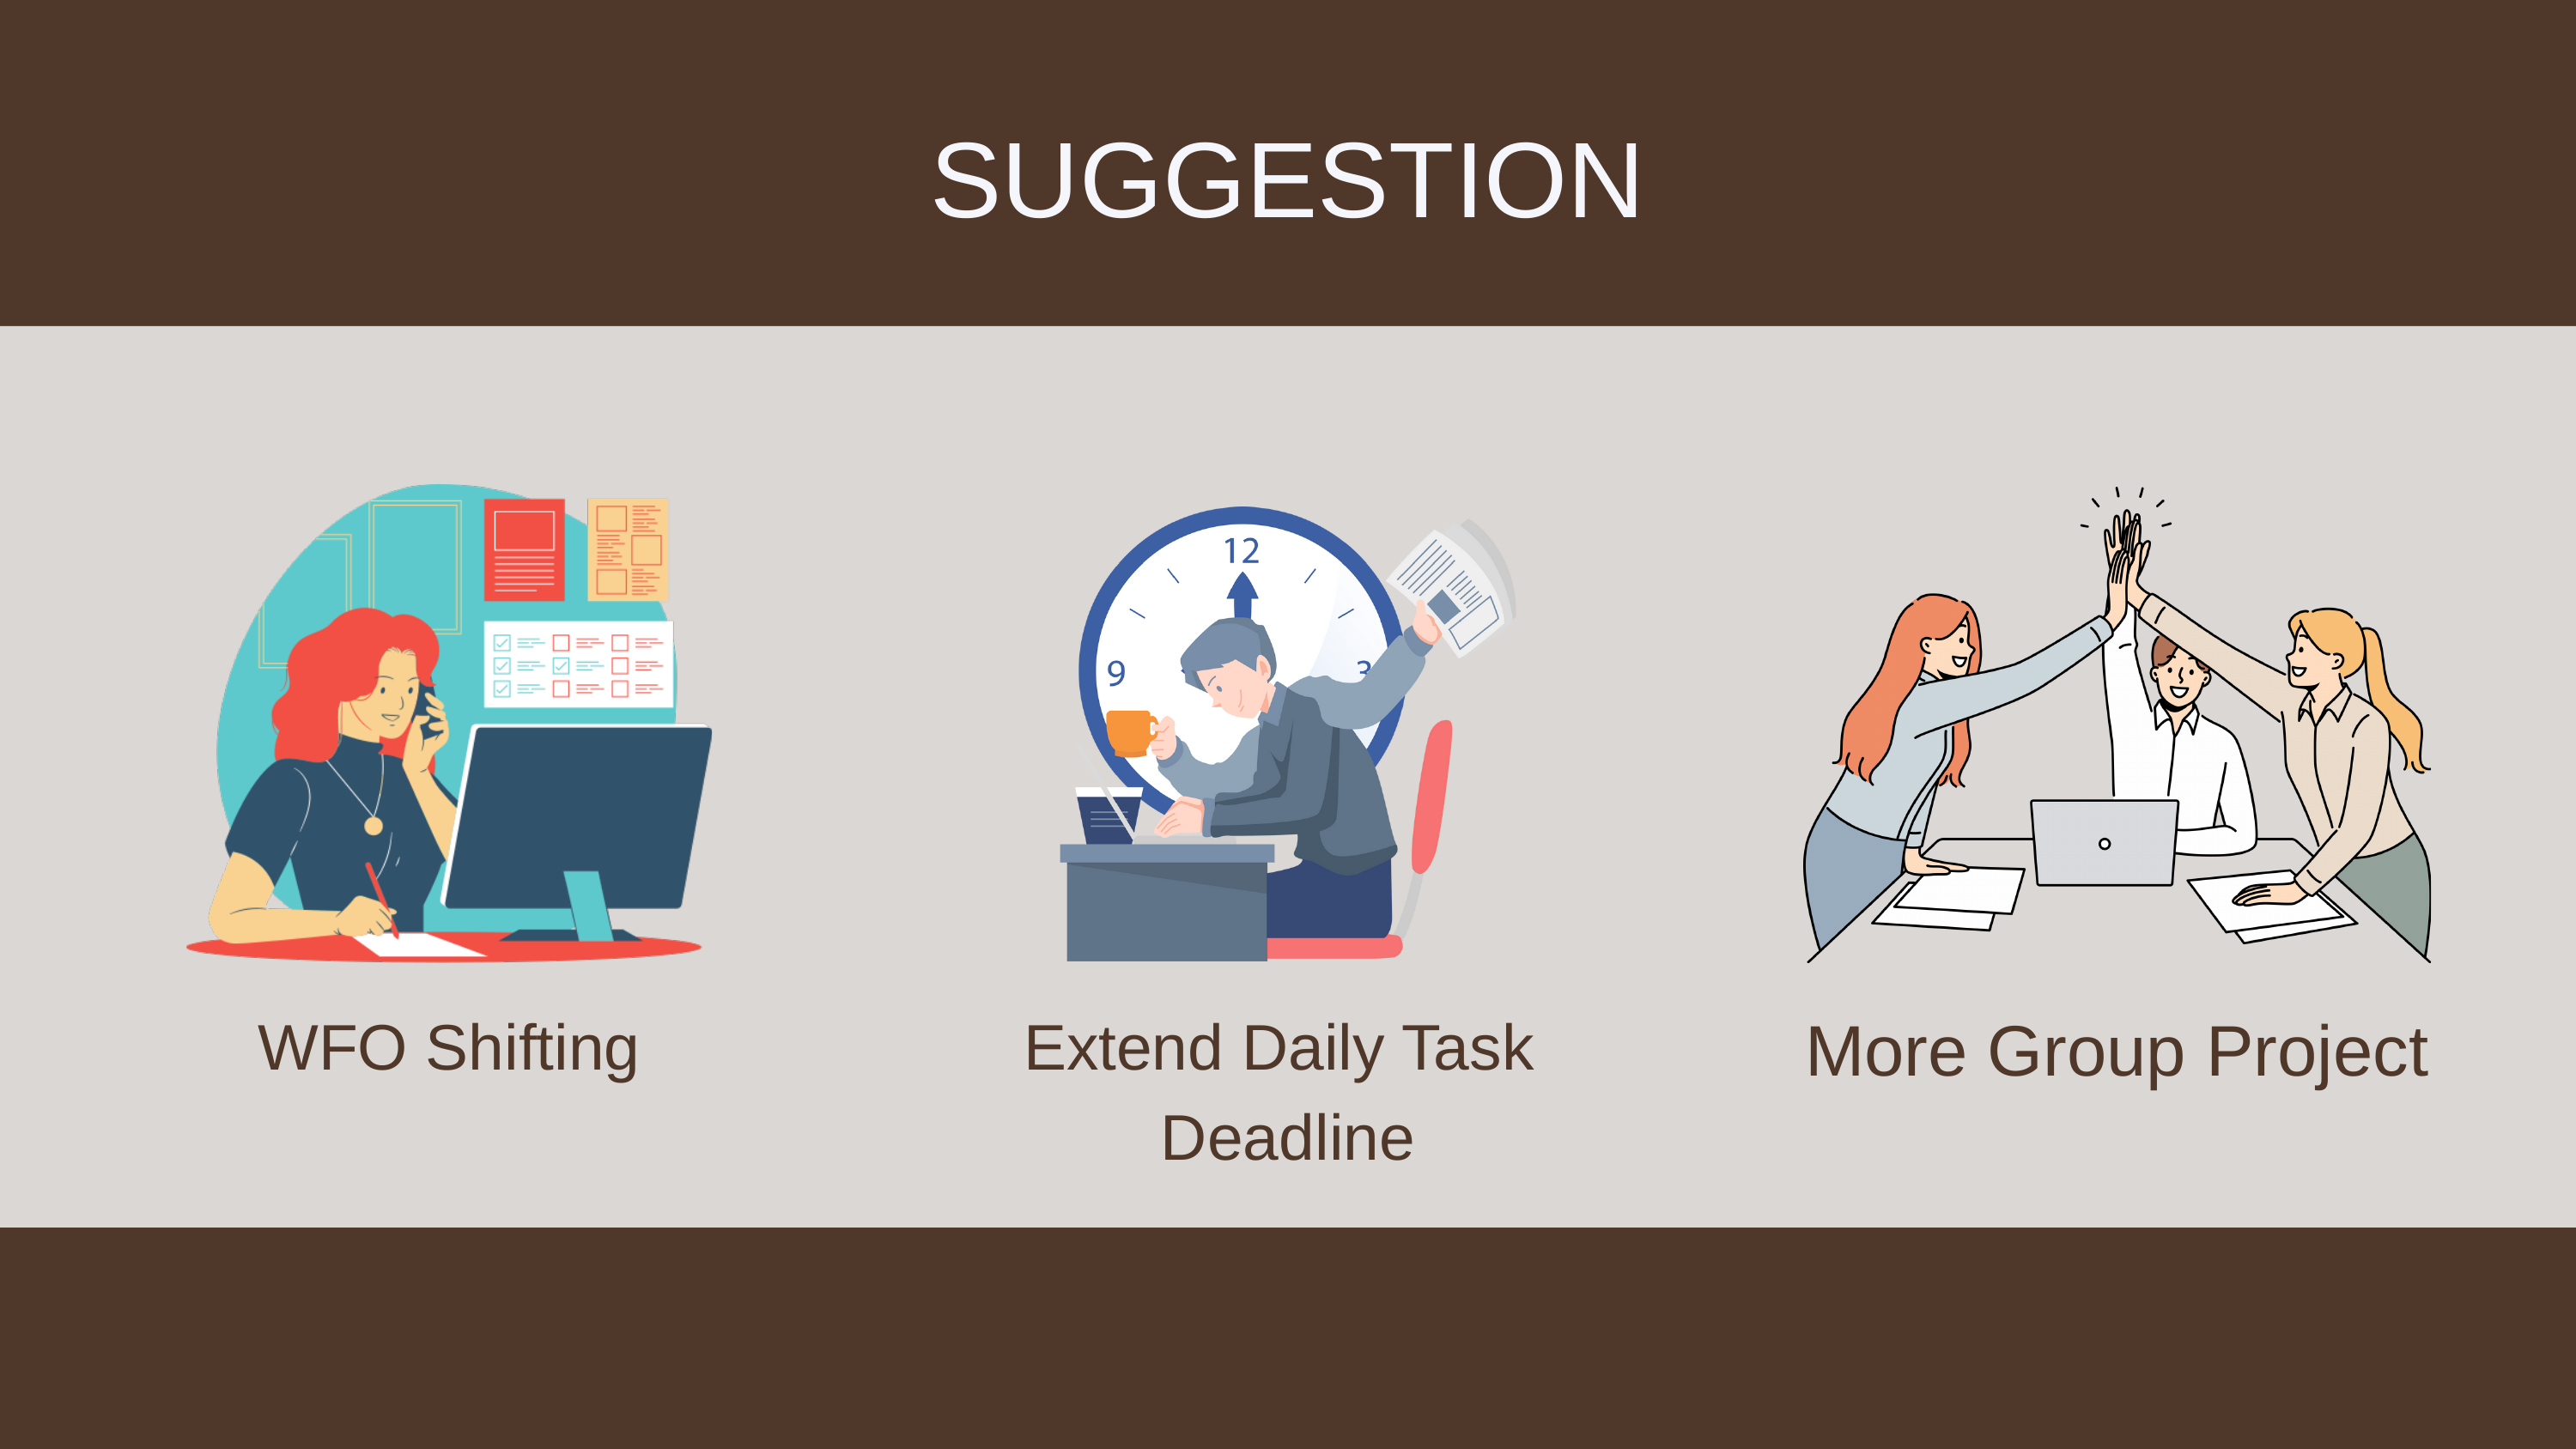

SUGGESTION

More Group Project
WFO Shifting
Extend Daily Task
Deadline
PHINCON PROPERTY